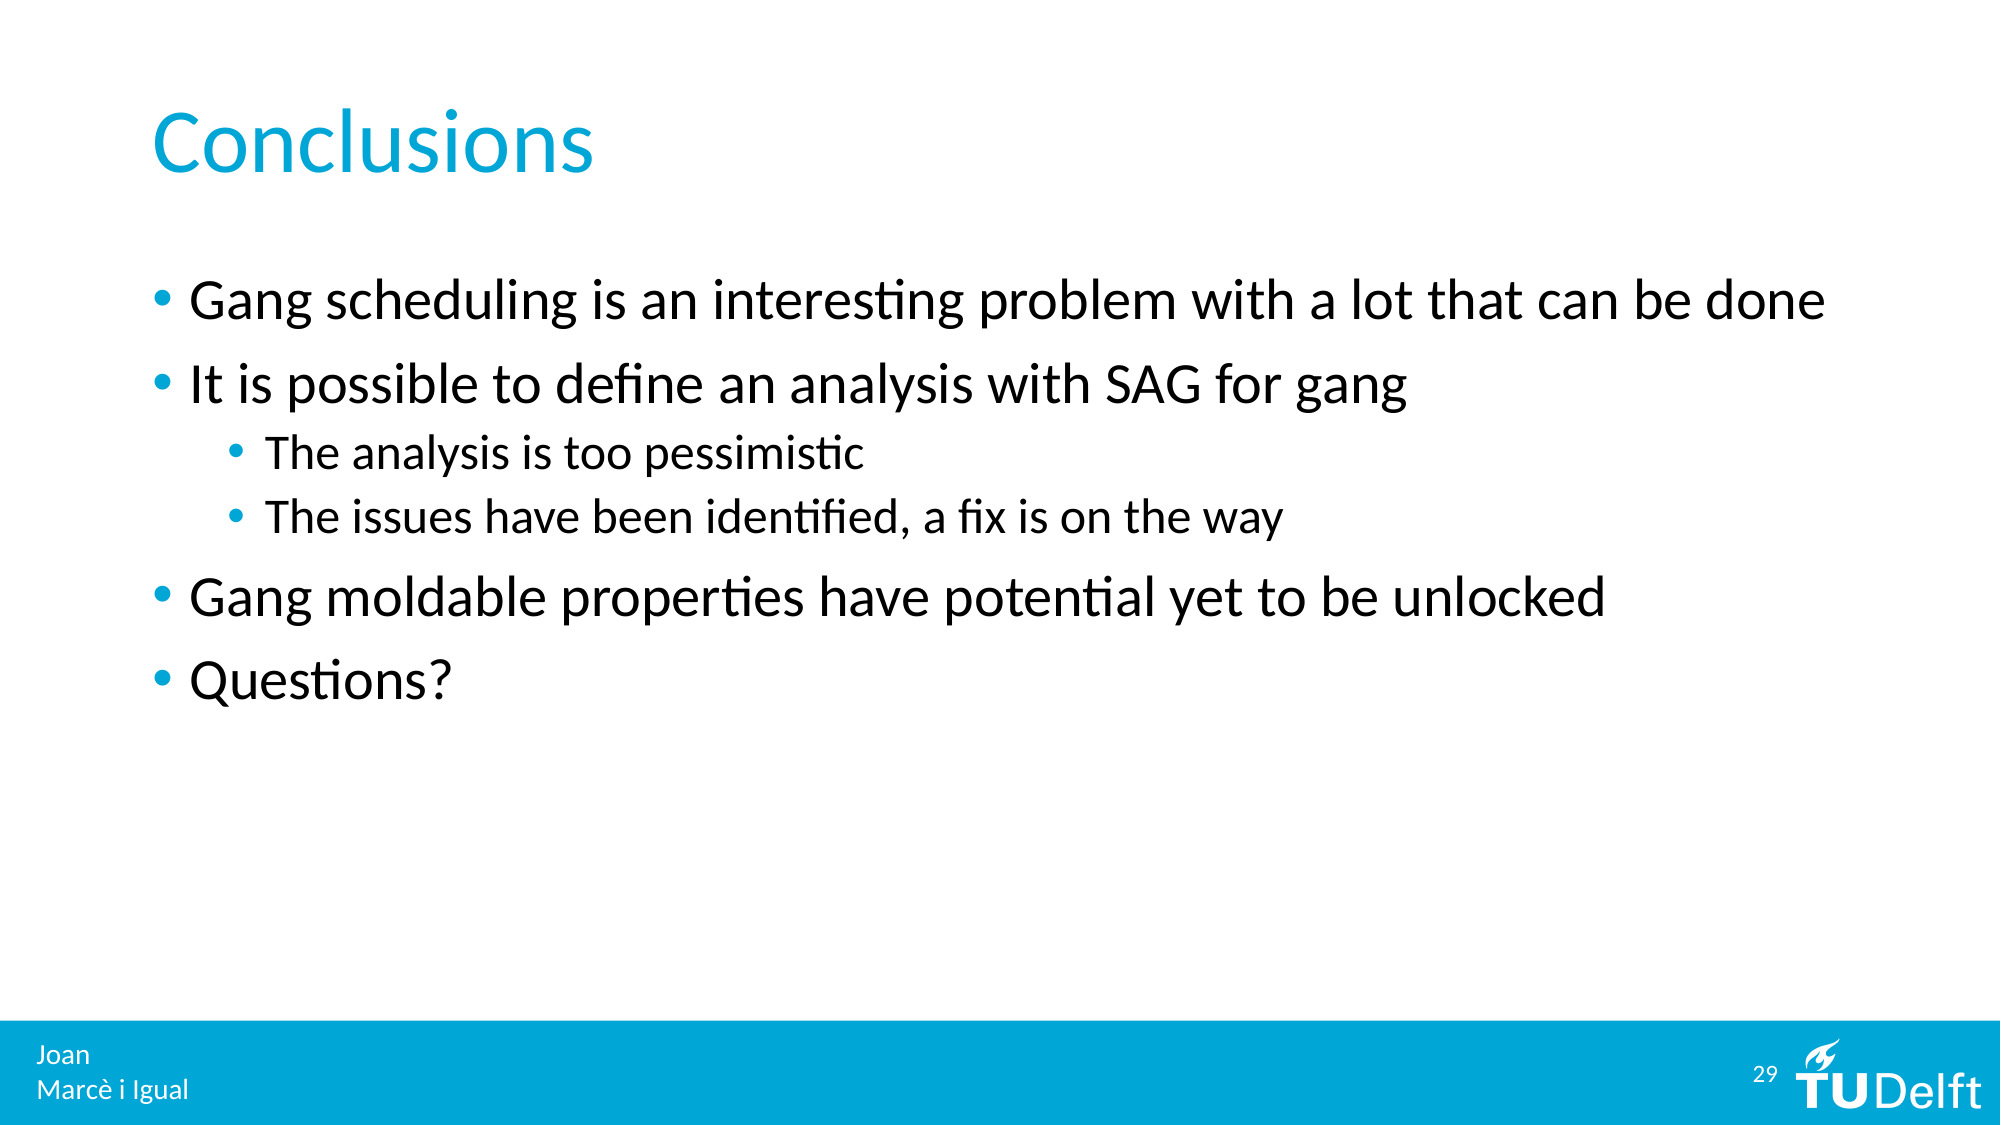

# Conclusions
Gang scheduling is an interesting problem with a lot that can be done
It is possible to define an analysis with SAG for gang
The analysis is too pessimistic
The issues have been identified, a fix is on the way
Gang moldable properties have potential yet to be unlocked
Questions?
29